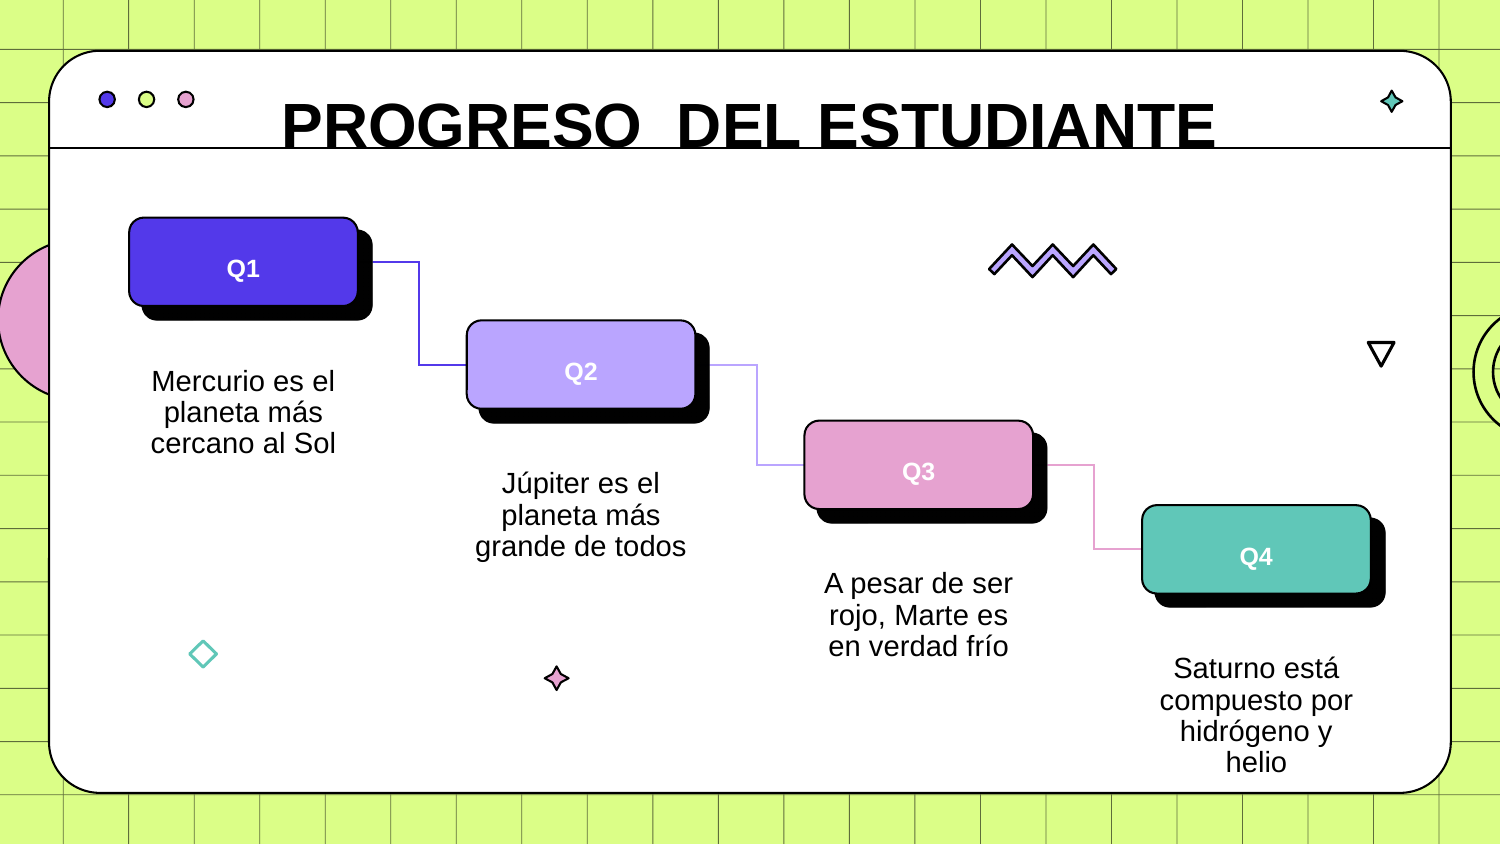

# PROGRESO  DEL ESTUDIANTE
Q1

Q2

Mercurio es el planeta más cercano al Sol
Q3
Júpiter es el planeta más grande de todos

Q4
A pesar de ser rojo, Marte es en verdad frío

Saturno está compuesto por hidrógeno y helio